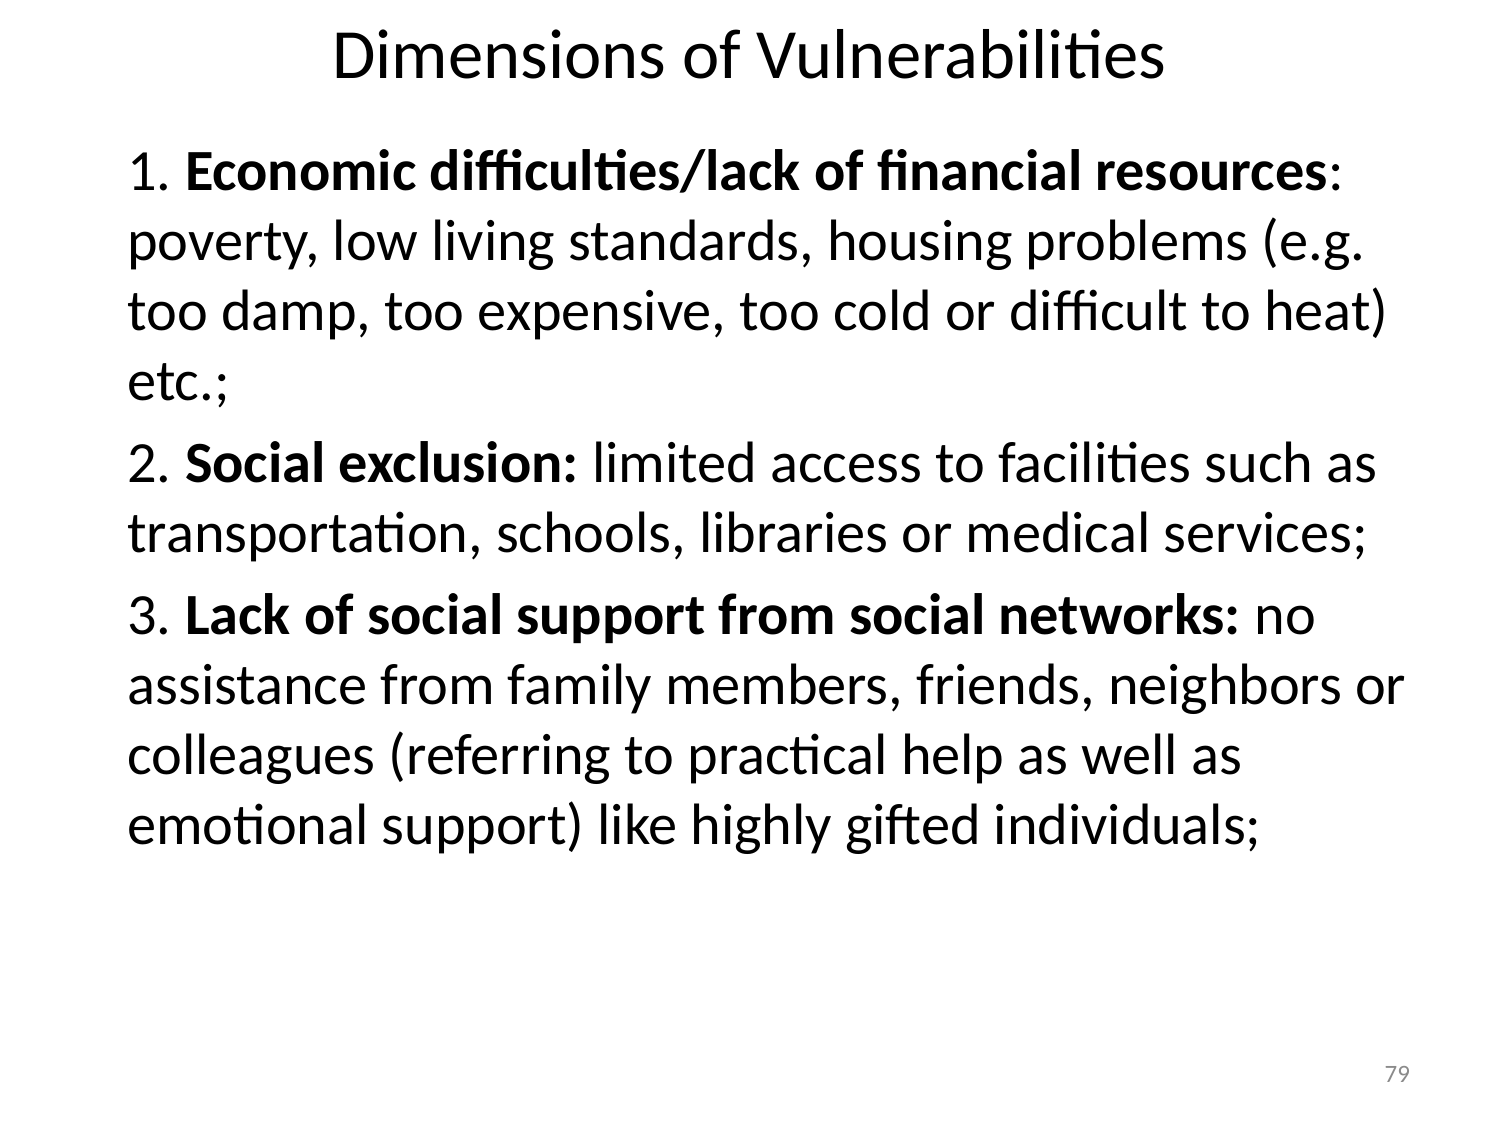

# Dimensions of Vulnerabilities
1. Economic difficulties/lack of financial resources: poverty, low living standards, housing problems (e.g. too damp, too expensive, too cold or difficult to heat) etc.;
2. Social exclusion: limited access to facilities such as transportation, schools, libraries or medical services;
3. Lack of social support from social networks: no assistance from family members, friends, neighbors or colleagues (referring to practical help as well as emotional support) like highly gifted individuals;

79